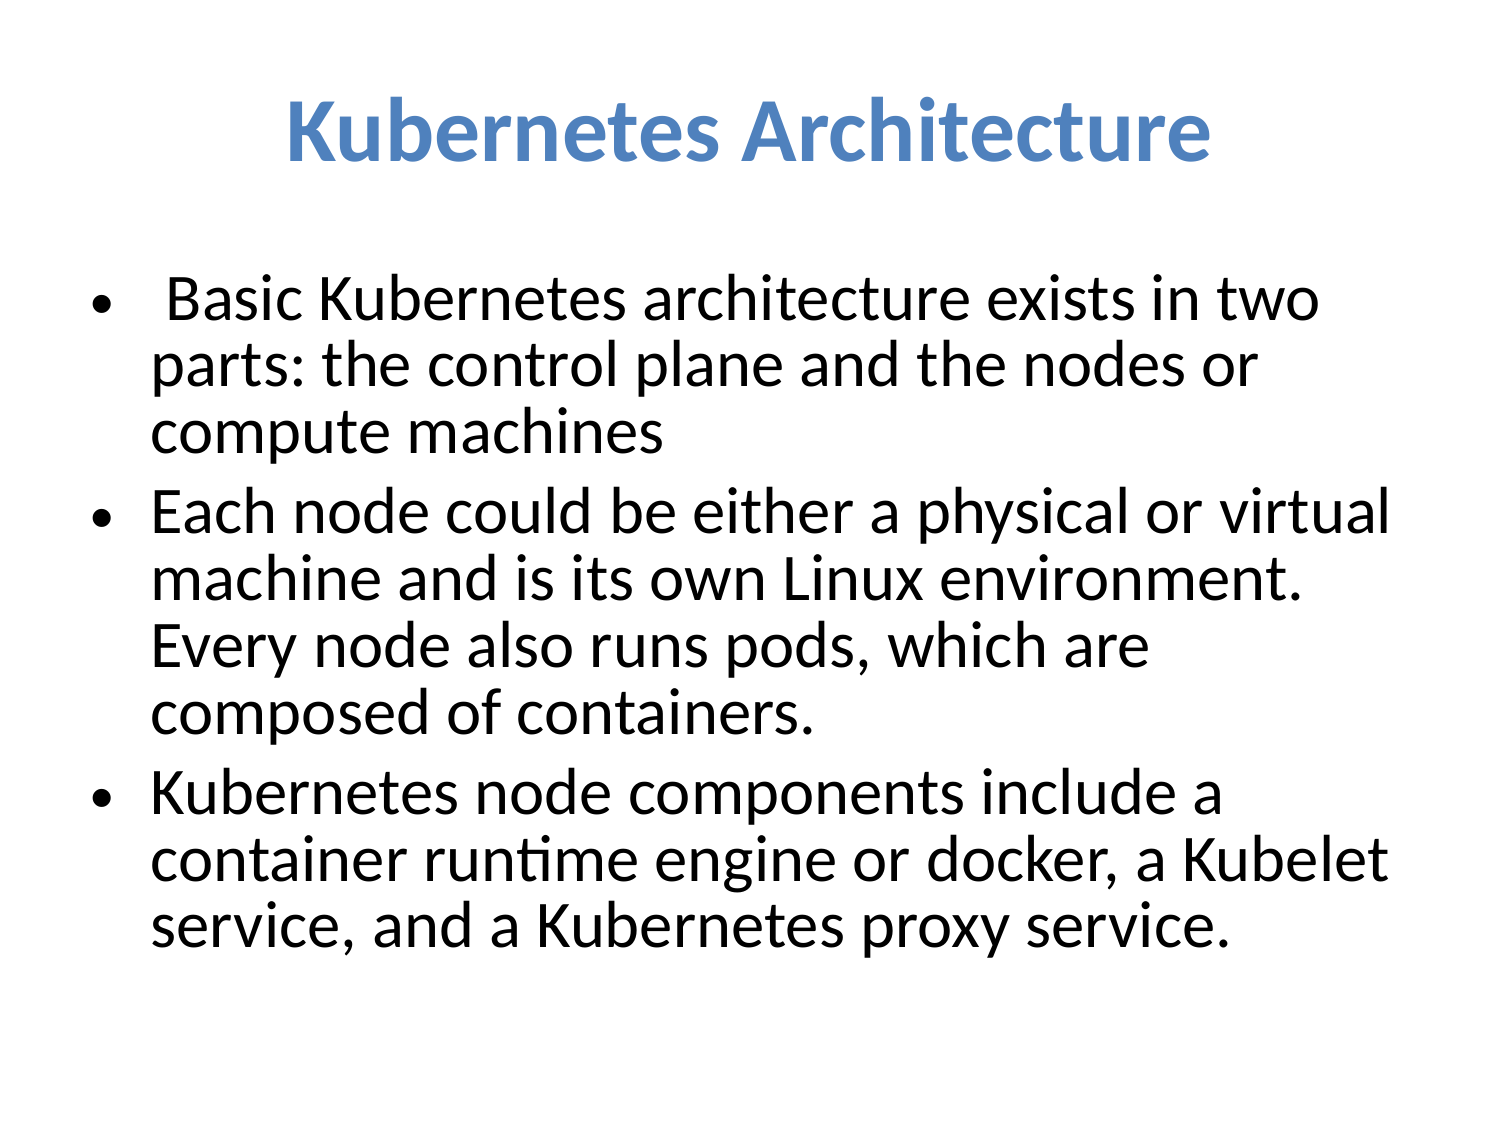

# Kubernetes Architecture
 Basic Kubernetes architecture exists in two parts: the control plane and the nodes or compute machines
Each node could be either a physical or virtual machine and is its own Linux environment. Every node also runs pods, which are composed of containers.
Kubernetes node components include a container runtime engine or docker, a Kubelet service, and a Kubernetes proxy service.